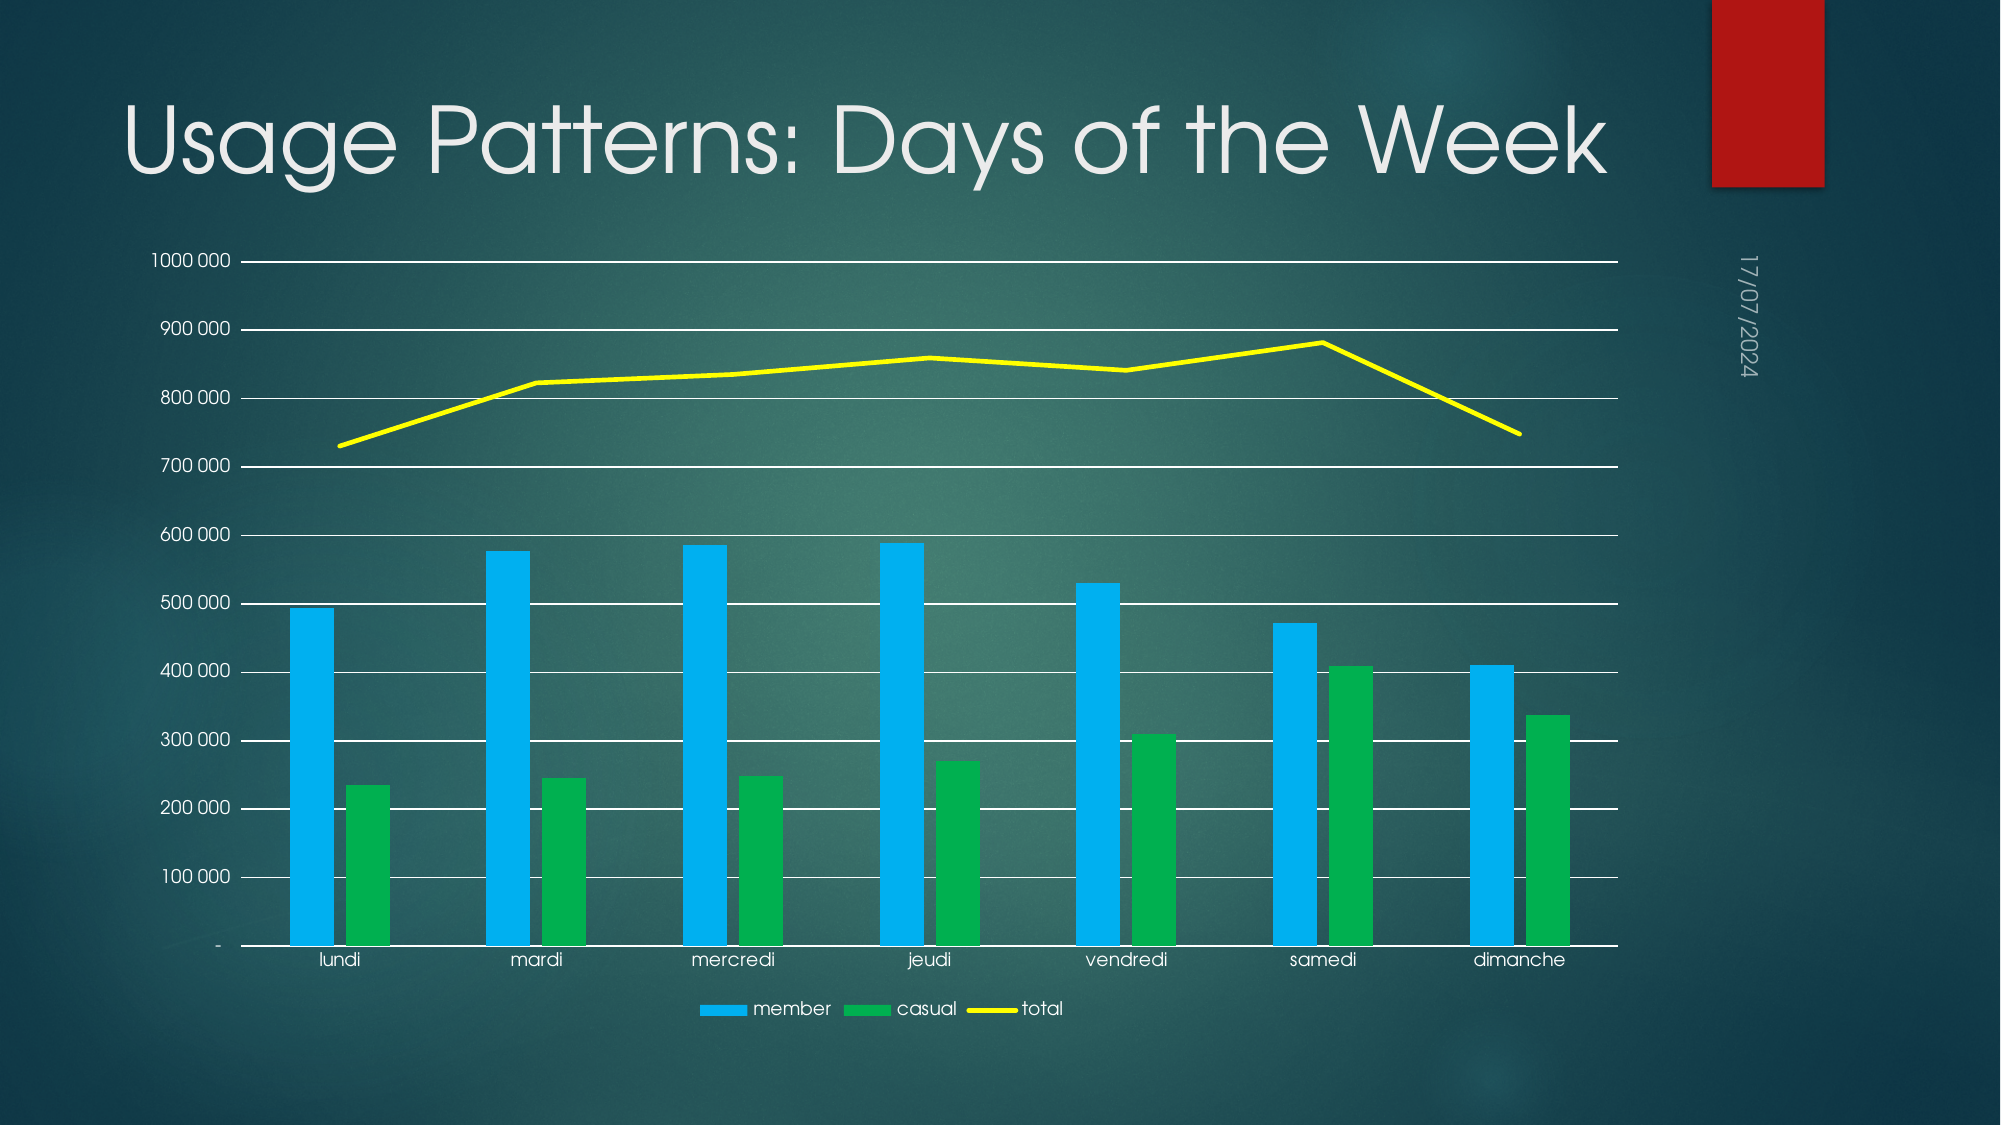

# Usage Patterns: Days of the Week

### Chart

| Category | member | casual | total |
|---|---|---|---|
| lundi | 494672.0 | 235952.0 | 730624.0 |
| mardi | 576691.0 | 246304.0 | 822995.0 |
| mercredi | 586298.0 | 249045.0 | 835343.0 |
| jeudi | 589213.0 | 270251.0 | 859464.0 |
| vendredi | 531036.0 | 310314.0 | 841350.0 |
| samedi | 472531.0 | 409417.0 | 881948.0 |
| dimanche | 410257.0 | 337896.0 | 748153.0 |
17/07/2024